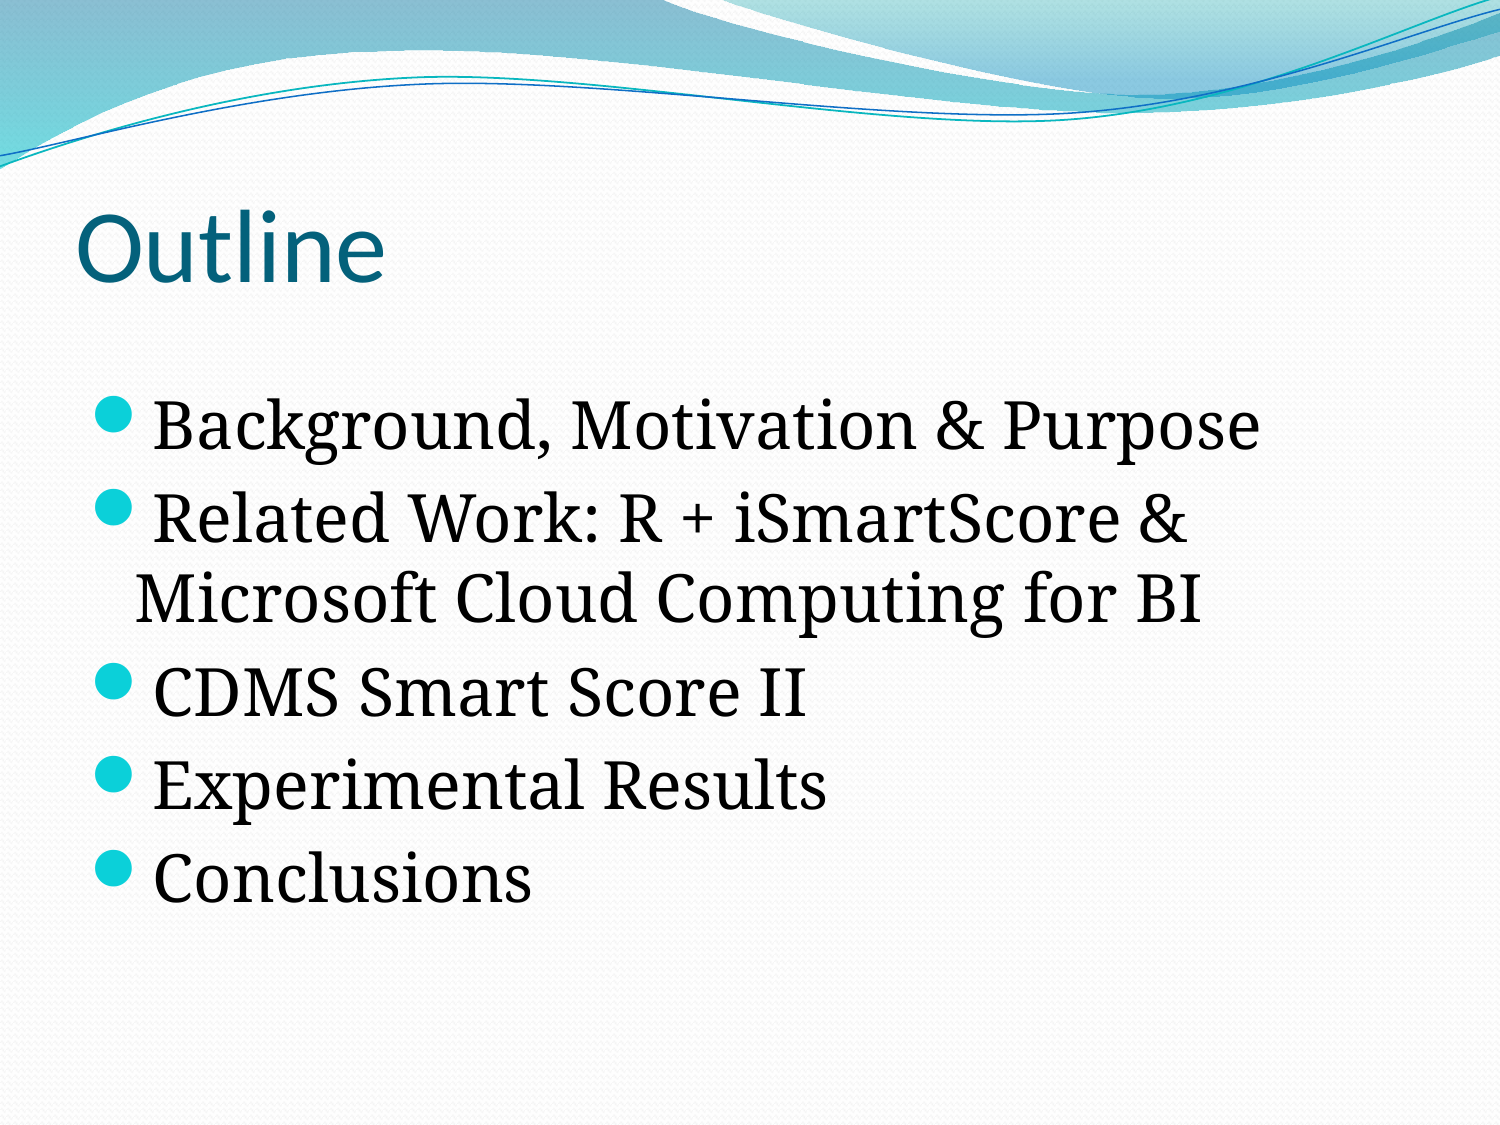

# Outline
Background, Motivation & Purpose
Related Work: R + iSmartScore & Microsoft Cloud Computing for BI
CDMS Smart Score II
Experimental Results
Conclusions